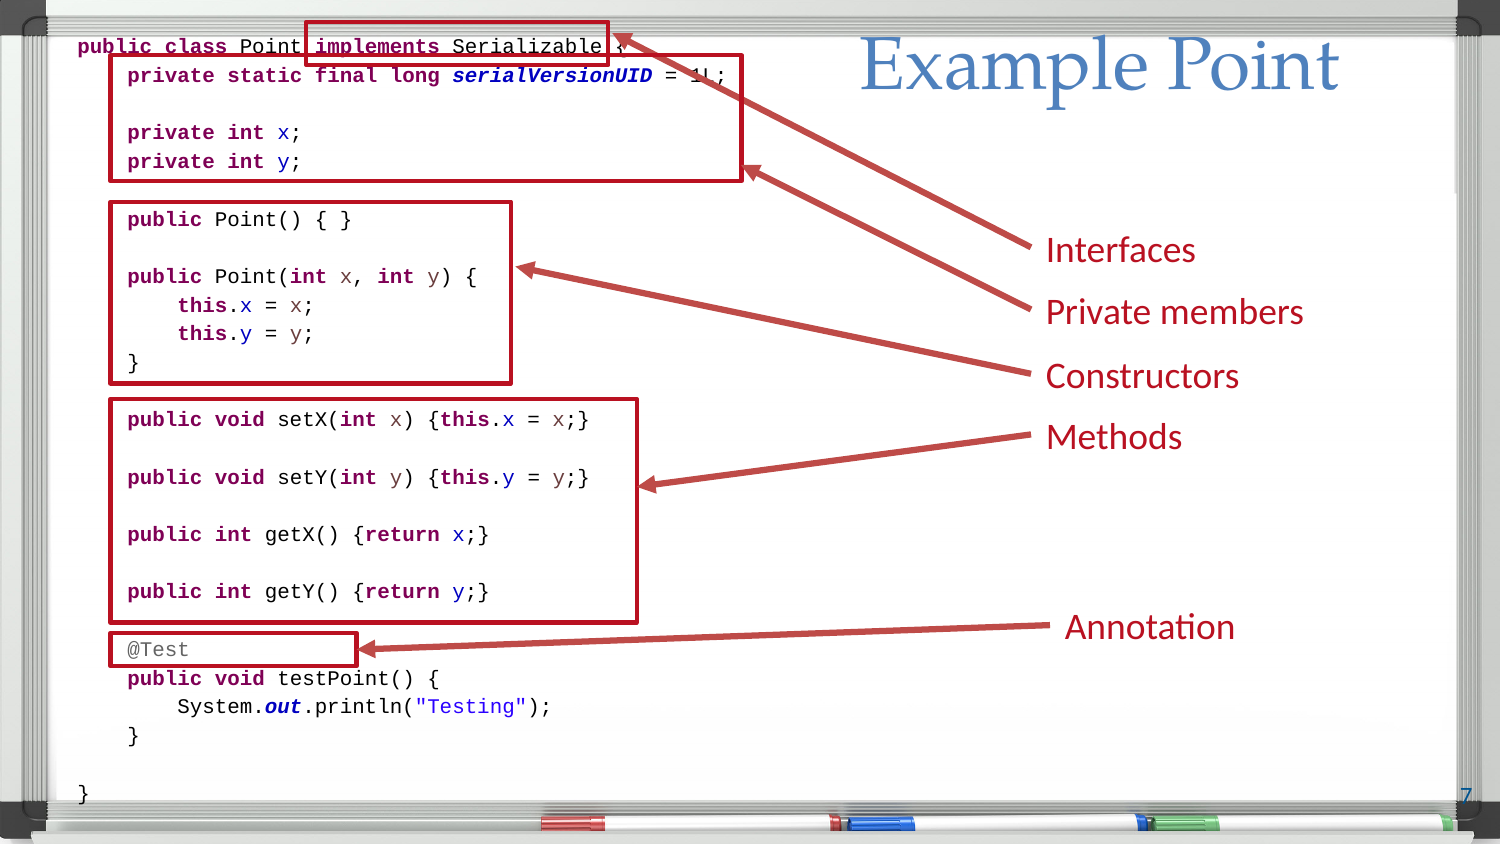

# Example Point
public class Point implements Serializable {
    private static final long serialVersionUID = 1L;

    private int x;
    private int y;

    public Point() { }

    public Point(int x, int y) {
        this.x = x;
        this.y = y;
    }

    public void setX(int x) {this.x = x;}

    public void setY(int y) {this.y = y;}

    public int getX() {return x;}

    public int getY() {return y;}

    @Test
    public void testPoint() {
        System.out.println("Testing");
    }

}

Interfaces
Private members
Constructors

Methods
Annotation

7